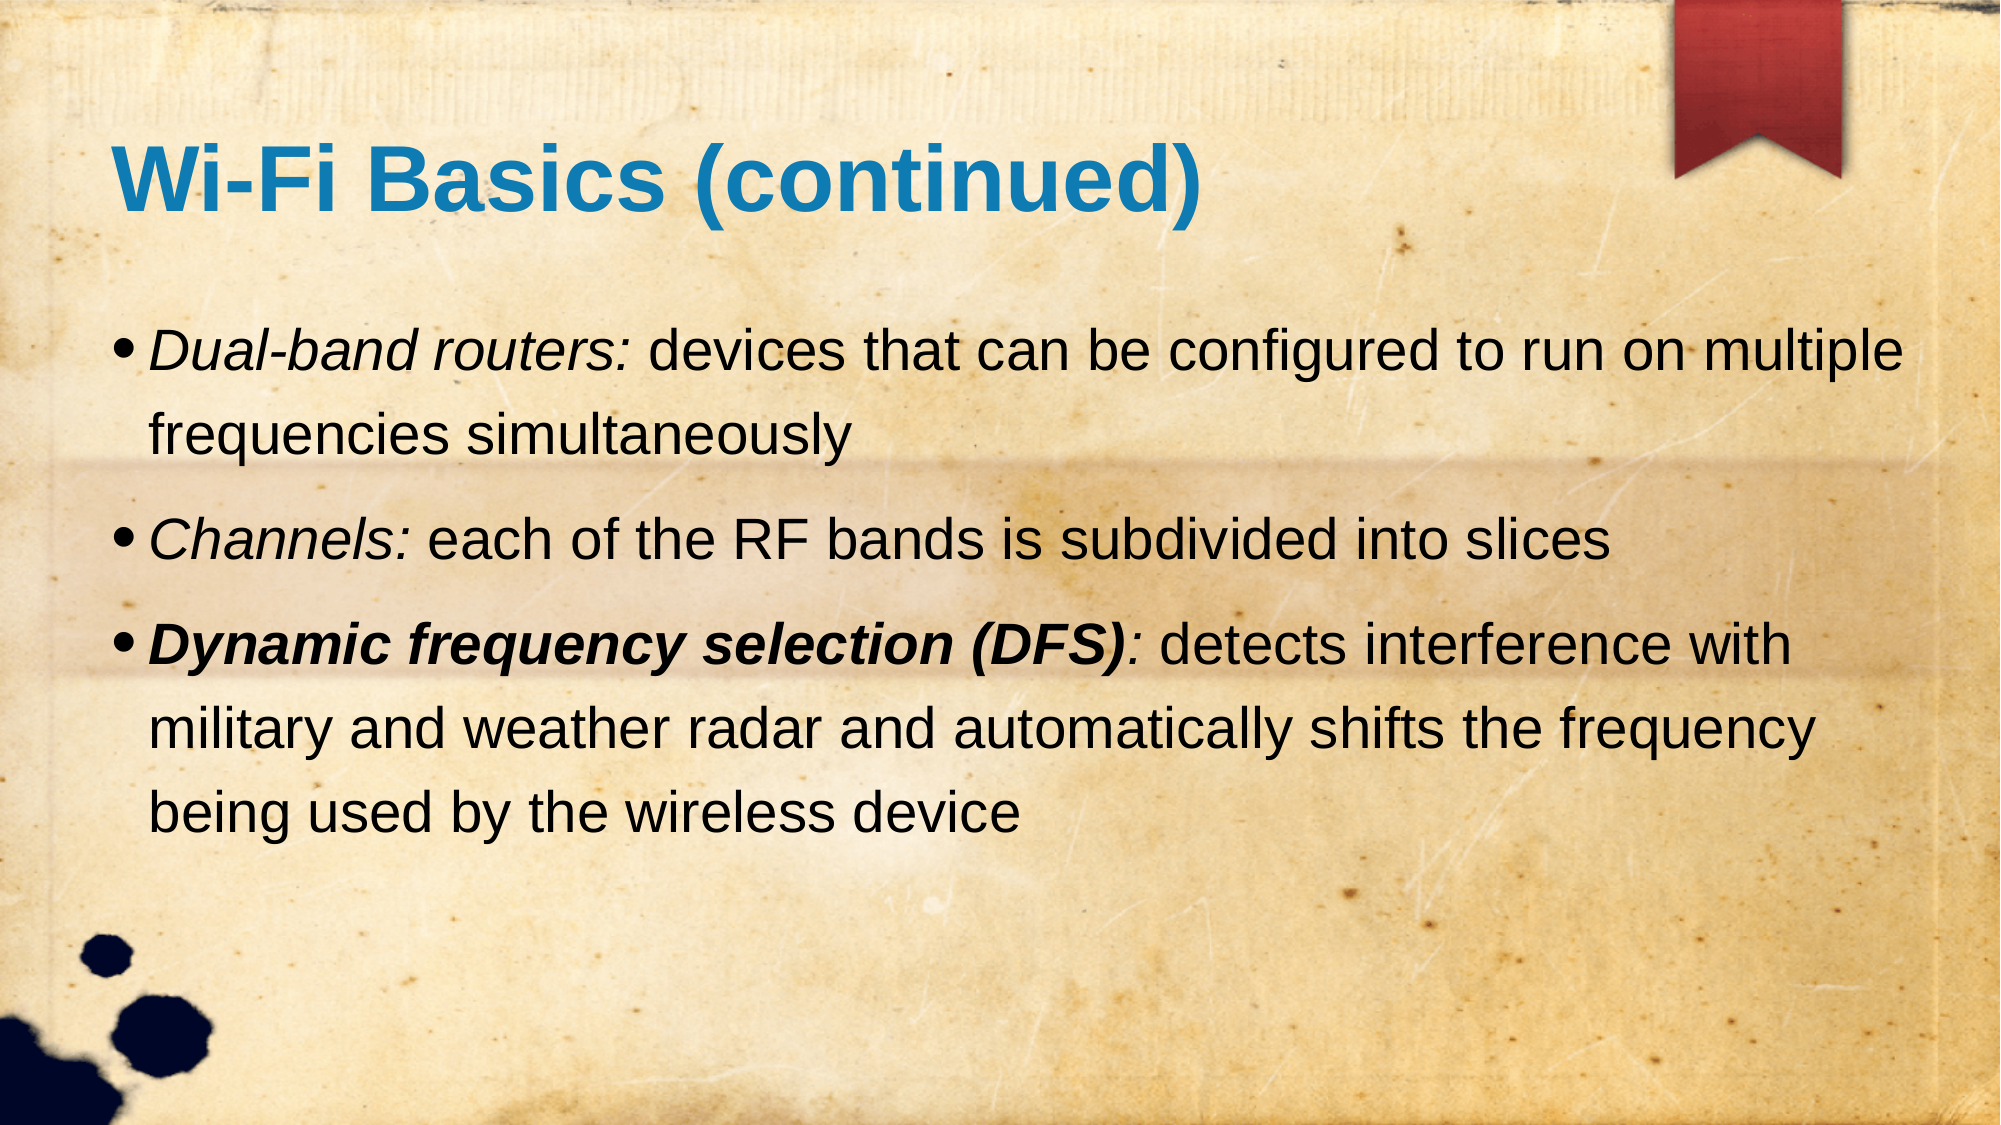

Wi-Fi Basics (continued)
Dual-band routers: devices that can be configured to run on multiple frequencies simultaneously
Channels: each of the RF bands is subdivided into slices
Dynamic frequency selection (DFS): detects interference with military and weather radar and automatically shifts the frequency being used by the wireless device